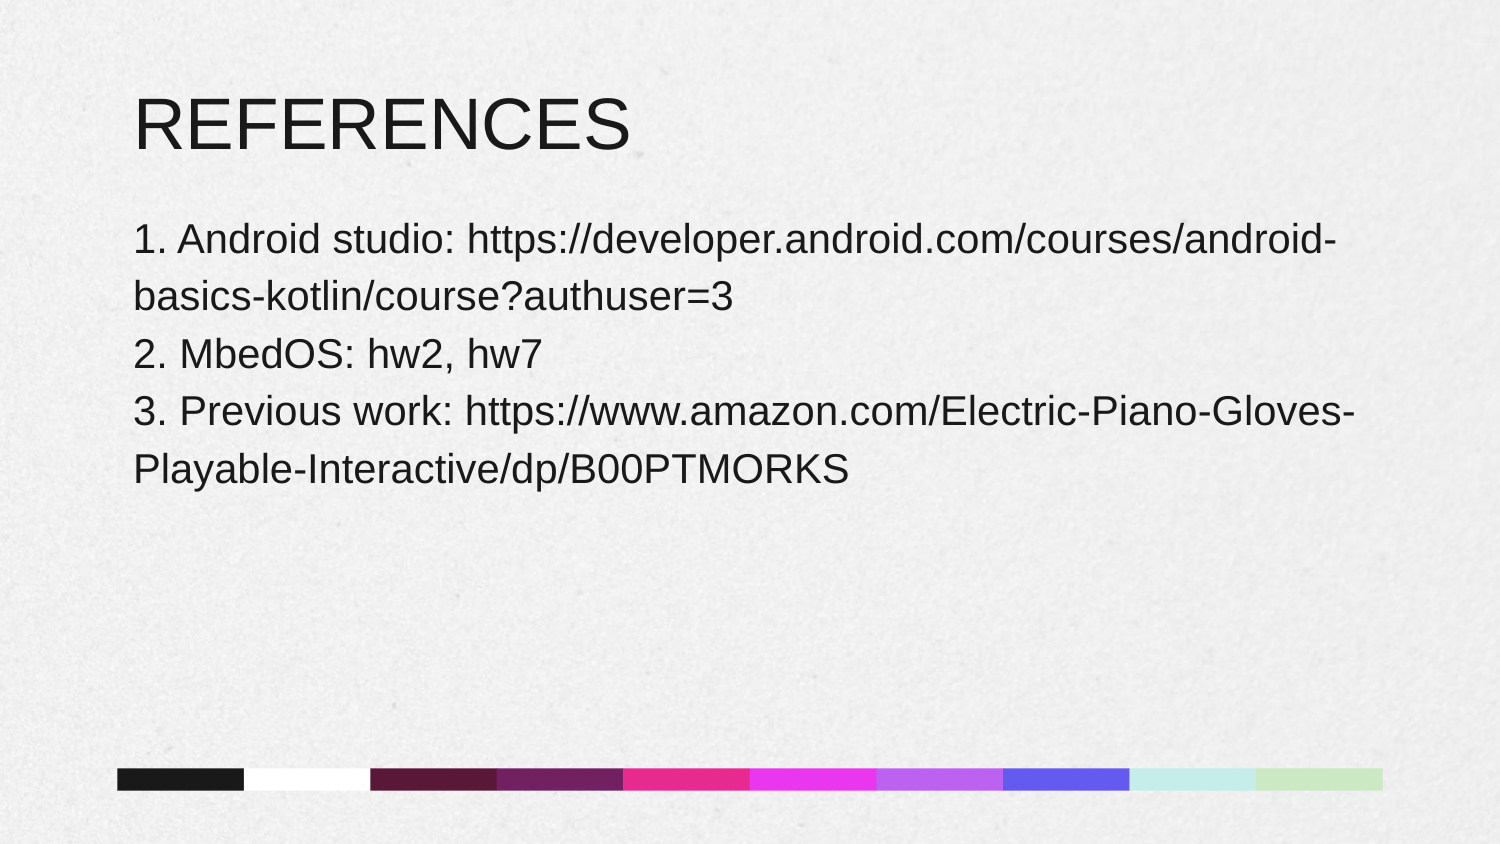

# REFERENCES
1. Android studio: https://developer.android.com/courses/android-basics-kotlin/course?authuser=3
2. MbedOS: hw2, hw7
3. Previous work: https://www.amazon.com/Electric-Piano-Gloves-Playable-Interactive/dp/B00PTMORKS